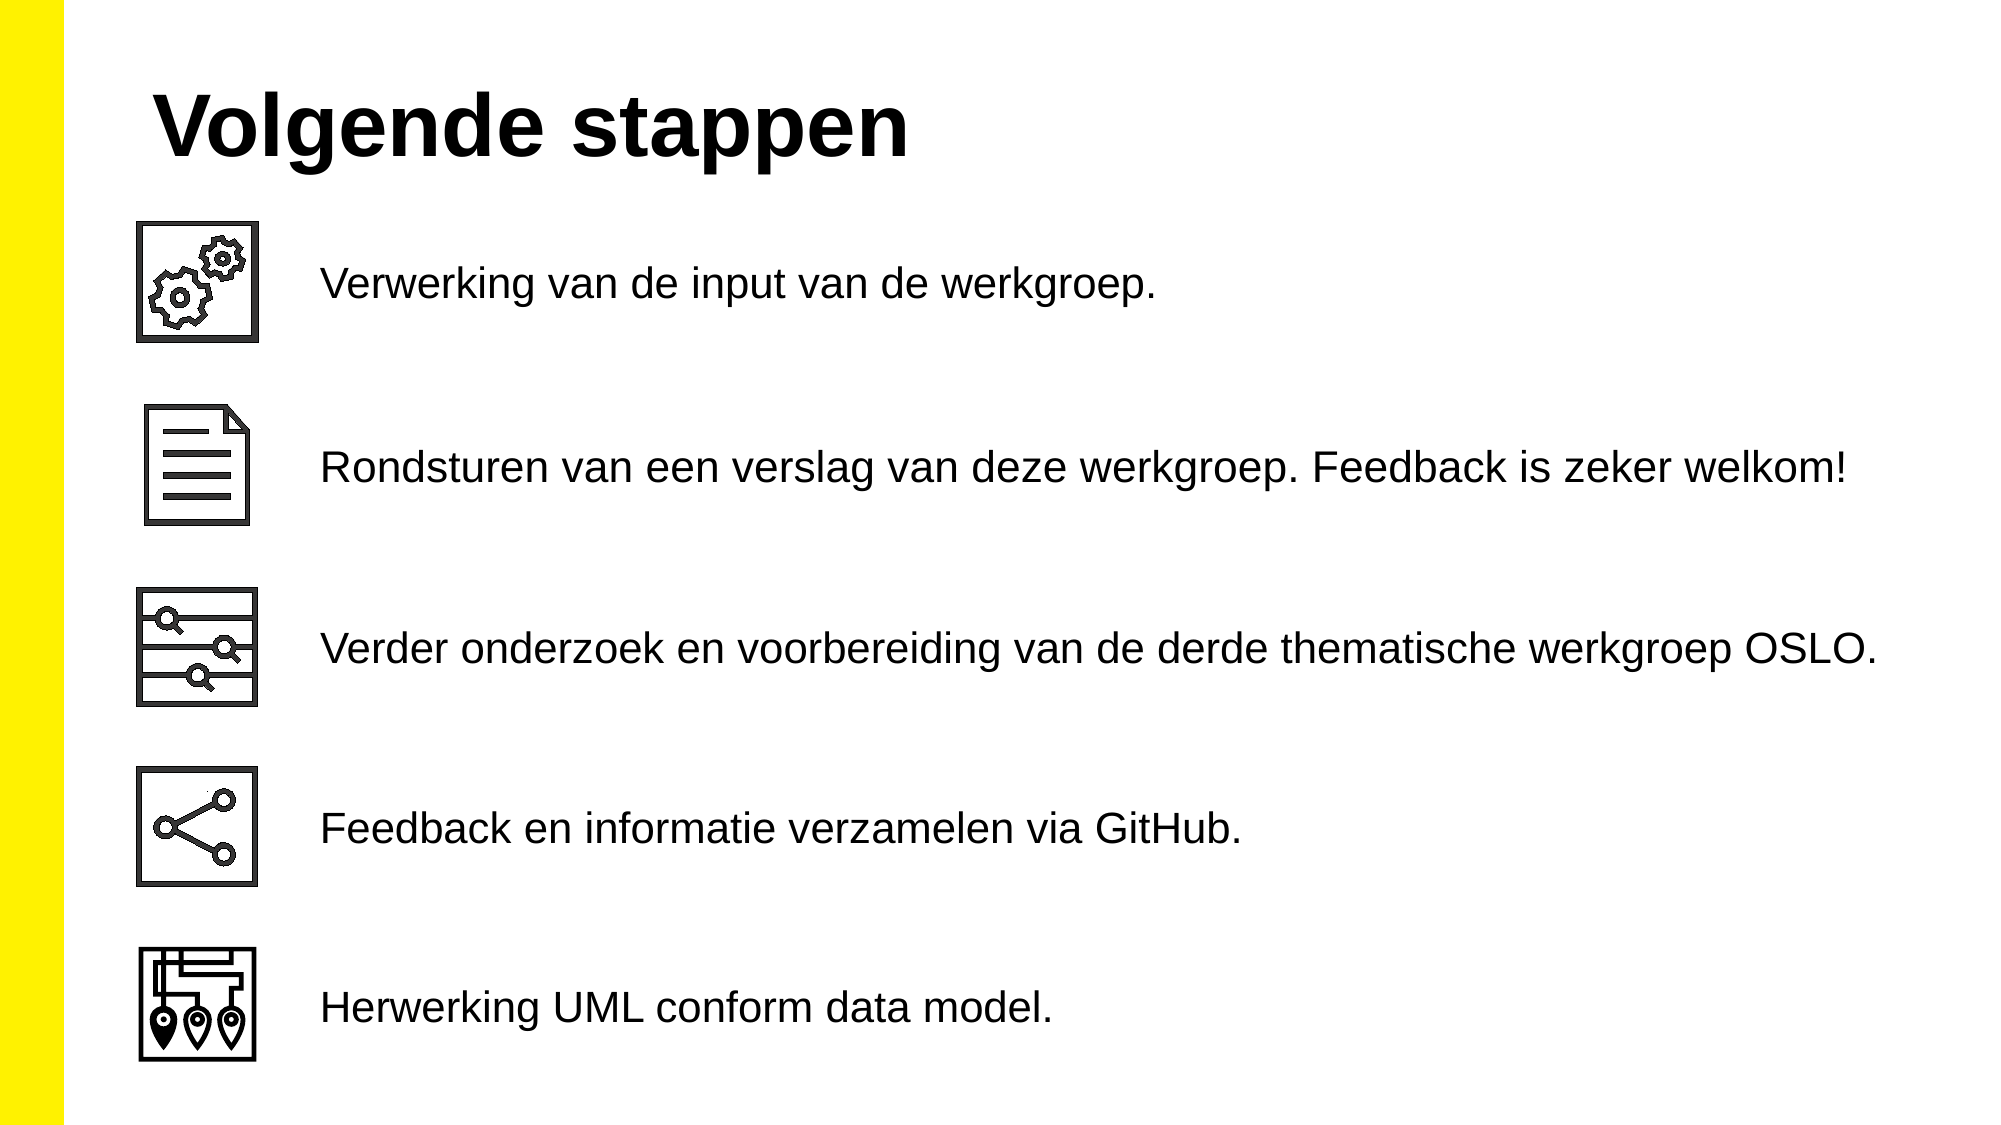

Volgende stappen

Verwerking van de input van de werkgroep.

Rondsturen van een verslag van deze werkgroep. Feedback is zeker welkom!

Verder onderzoek en voorbereiding van de derde thematische werkgroep OSLO.

Feedback en informatie verzamelen via GitHub.

Herwerking UML conform data model.